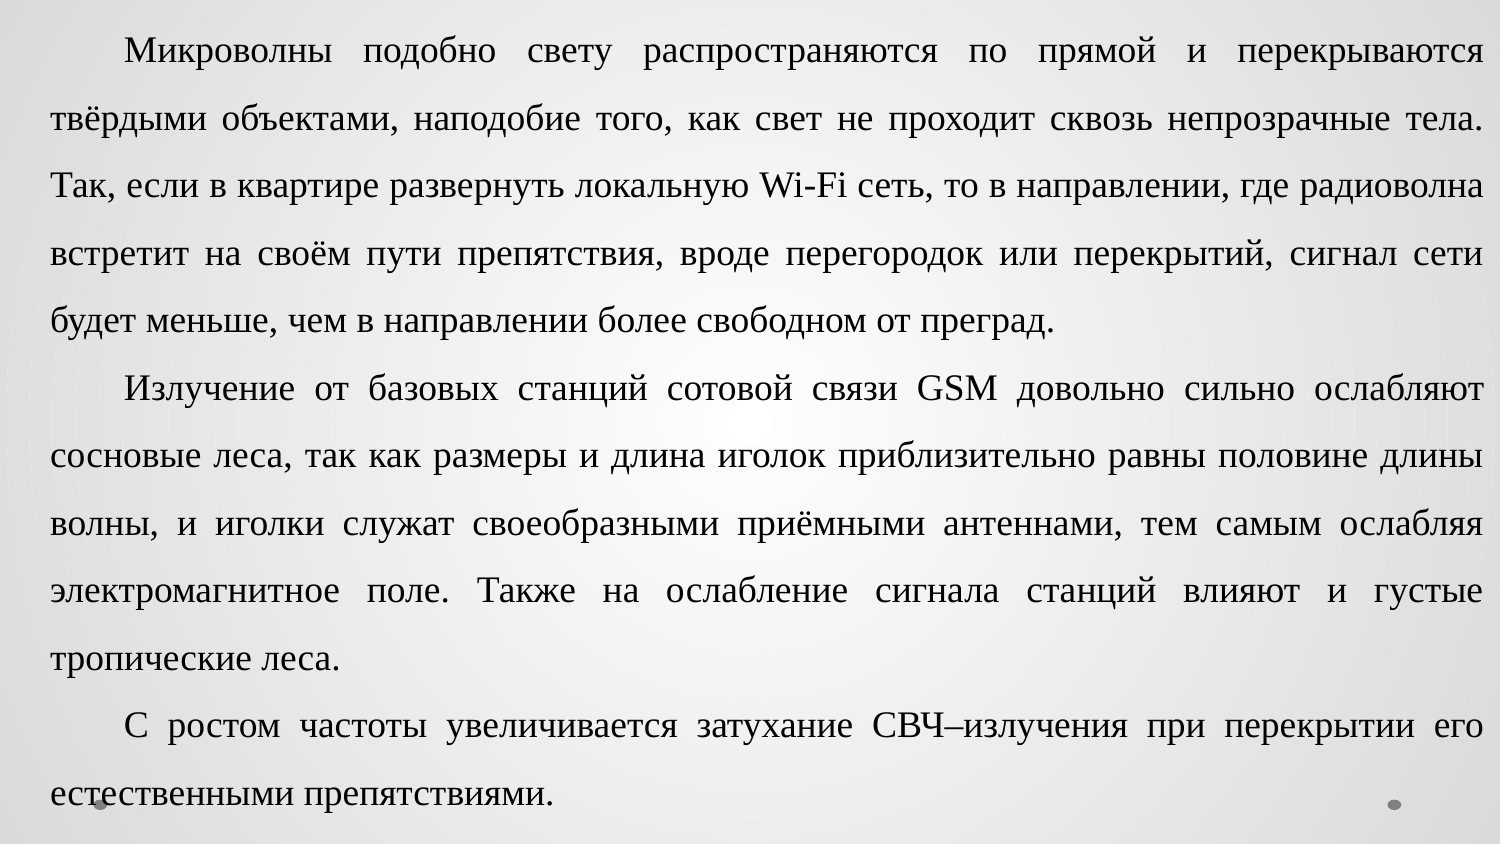

Микроволны подобно свету распространяются по прямой и перекрываются твёрдыми объектами, наподобие того, как свет не проходит сквозь непрозрачные тела. Так, если в квартире развернуть локальную Wi-Fi сеть, то в направлении, где радиоволна встретит на своём пути препятствия, вроде перегородок или перекрытий, сигнал сети будет меньше, чем в направлении более свободном от преград.
Излучение от базовых станций сотовой связи GSM довольно сильно ослабляют сосновые леса, так как размеры и длина иголок приблизительно равны половине длины волны, и иголки служат своеобразными приёмными антеннами, тем самым ослабляя электромагнитное поле. Также на ослабление сигнала станций влияют и густые тропические леса.
С ростом частоты увеличивается затухание СВЧ–излучения при перекрытии его естественными препятствиями.